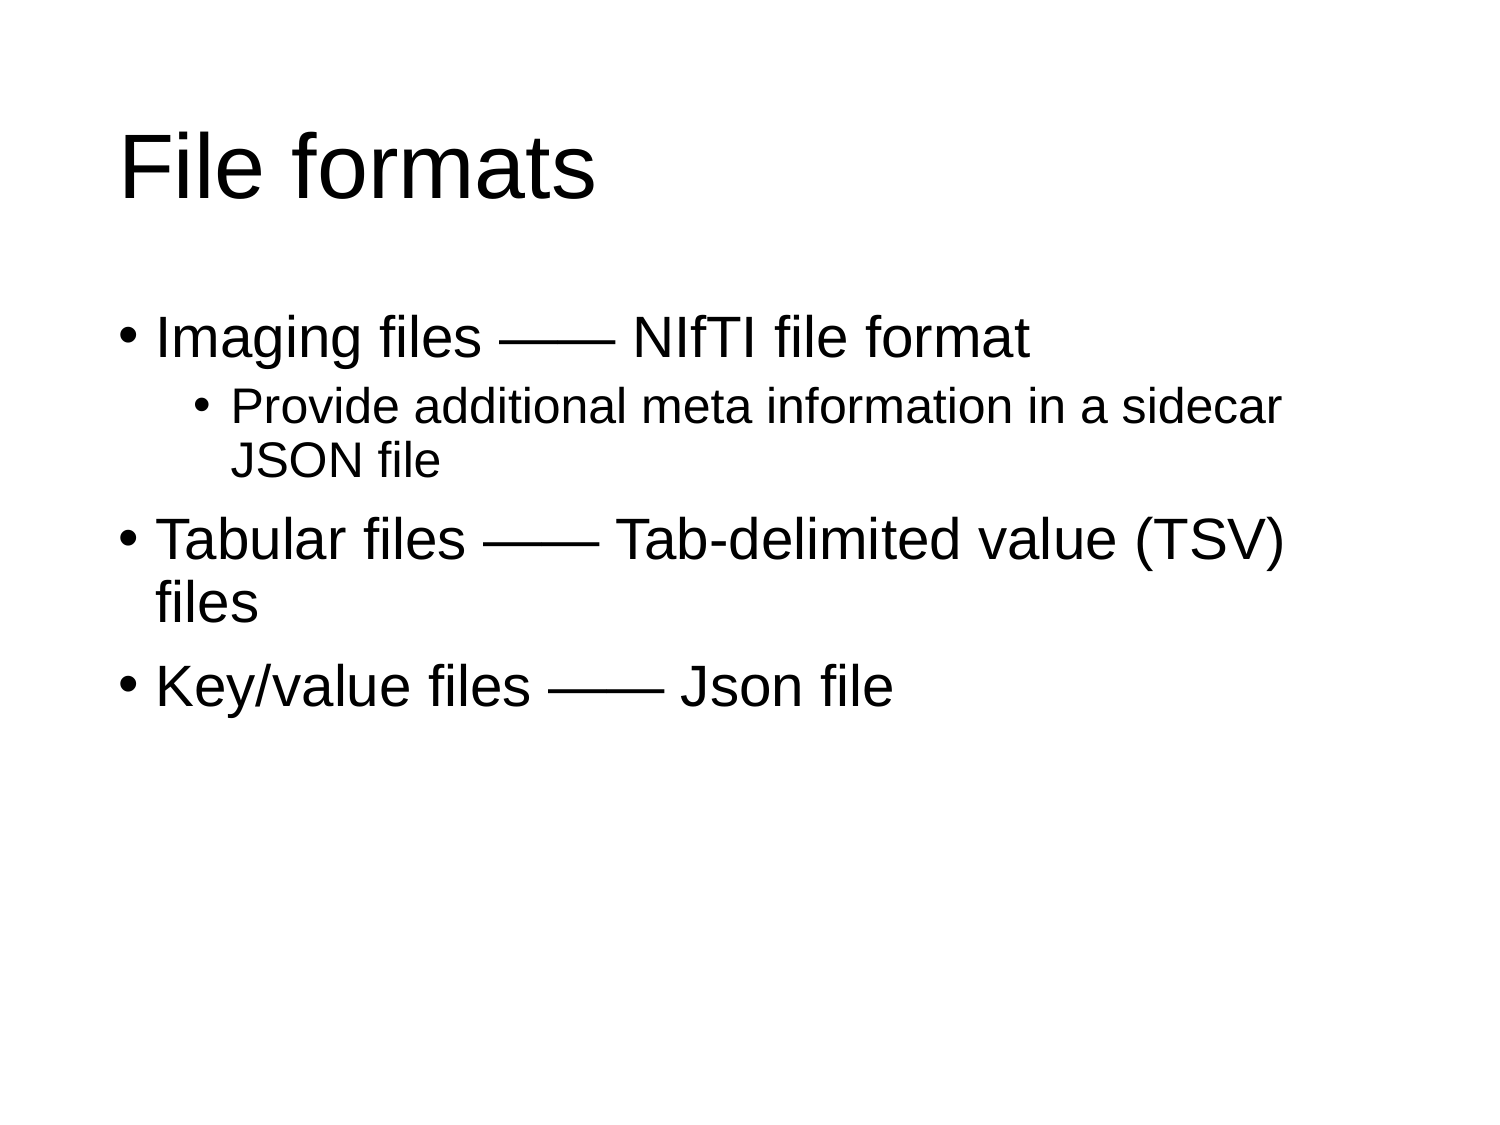

# File formats
Imaging files —— NIfTI file format
Provide additional meta information in a sidecar JSON file
Tabular files —— Tab-delimited value (TSV) files
Key/value files —— Json file